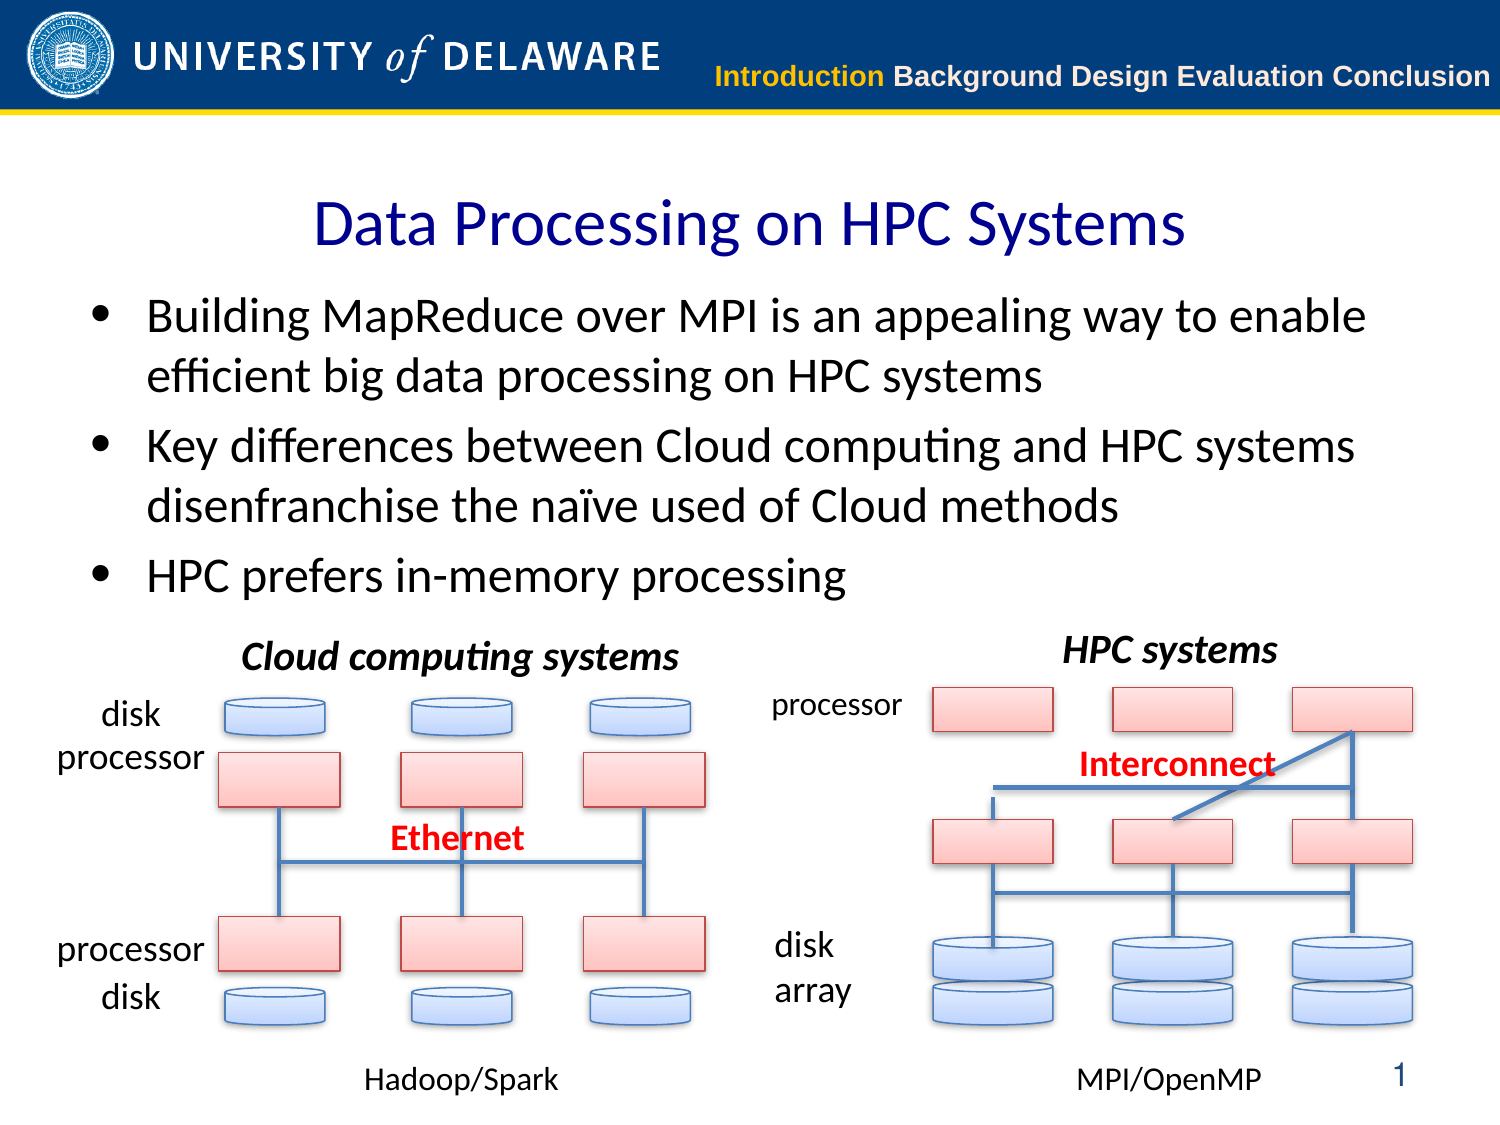

Introduction Background Design Evaluation Conclusion
# Data Processing on HPC Systems
Building MapReduce over MPI is an appealing way to enable efficient big data processing on HPC systems
Key differences between Cloud computing and HPC systems disenfranchise the naïve used of Cloud methods
HPC prefers in-memory processing

HPC systems
Cloud computing systems
disk

processor

Ethernet
processor

disk

Hadoop/Spark
processor

Interconnect

disk
array
1
MPI/OpenMP